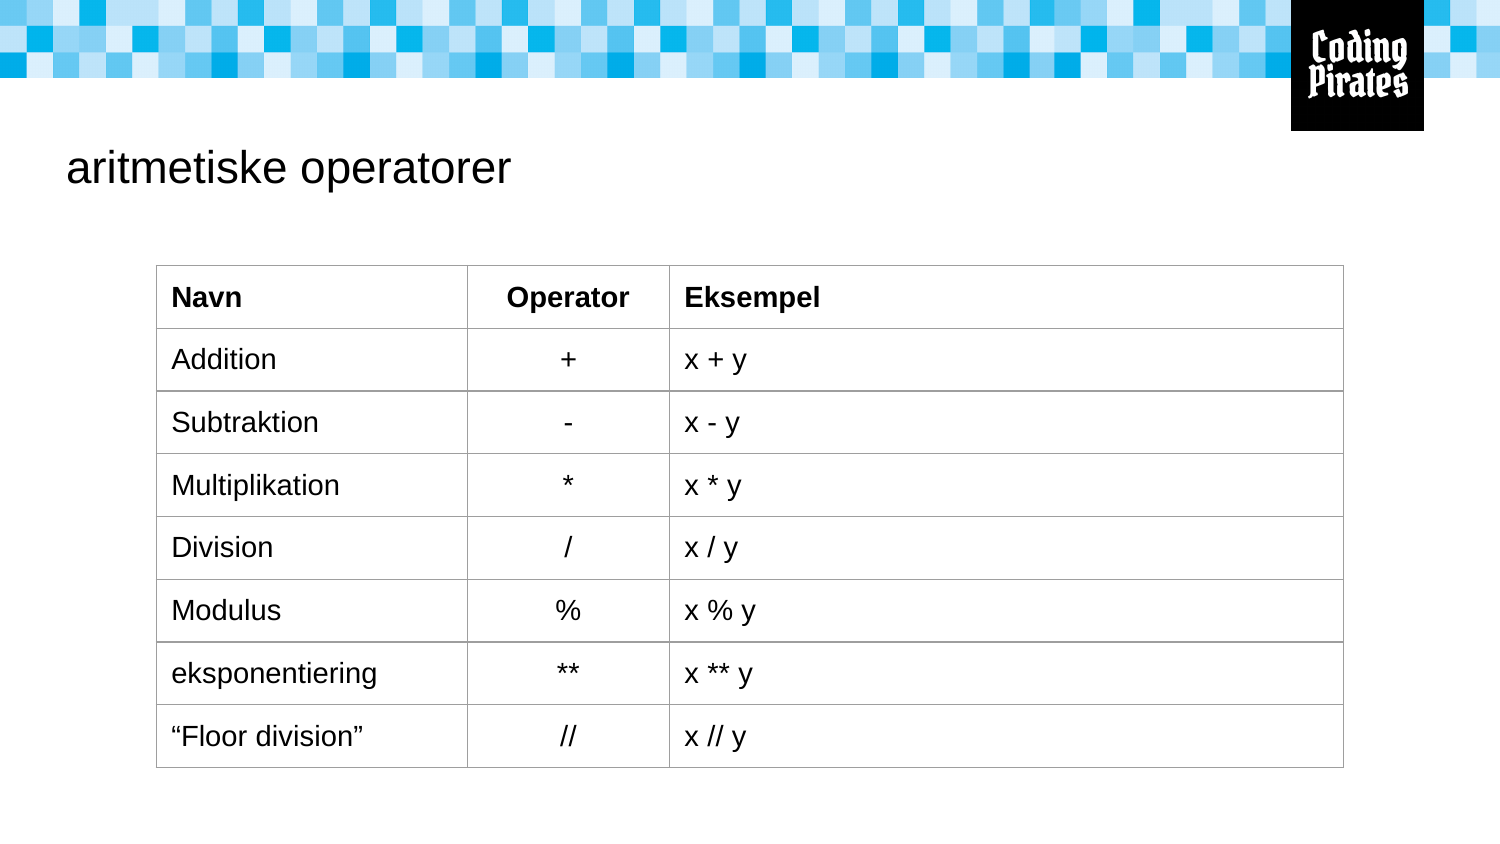

# aritmetiske operatorer
| Navn | Operator | Eksempel |
| --- | --- | --- |
| Addition | + | x + y |
| Subtraktion | - | x - y |
| Multiplikation | \* | x \* y |
| Division | / | x / y |
| Modulus | % | x % y |
| eksponentiering | \*\* | x \*\* y |
| “Floor division” | // | x // y |